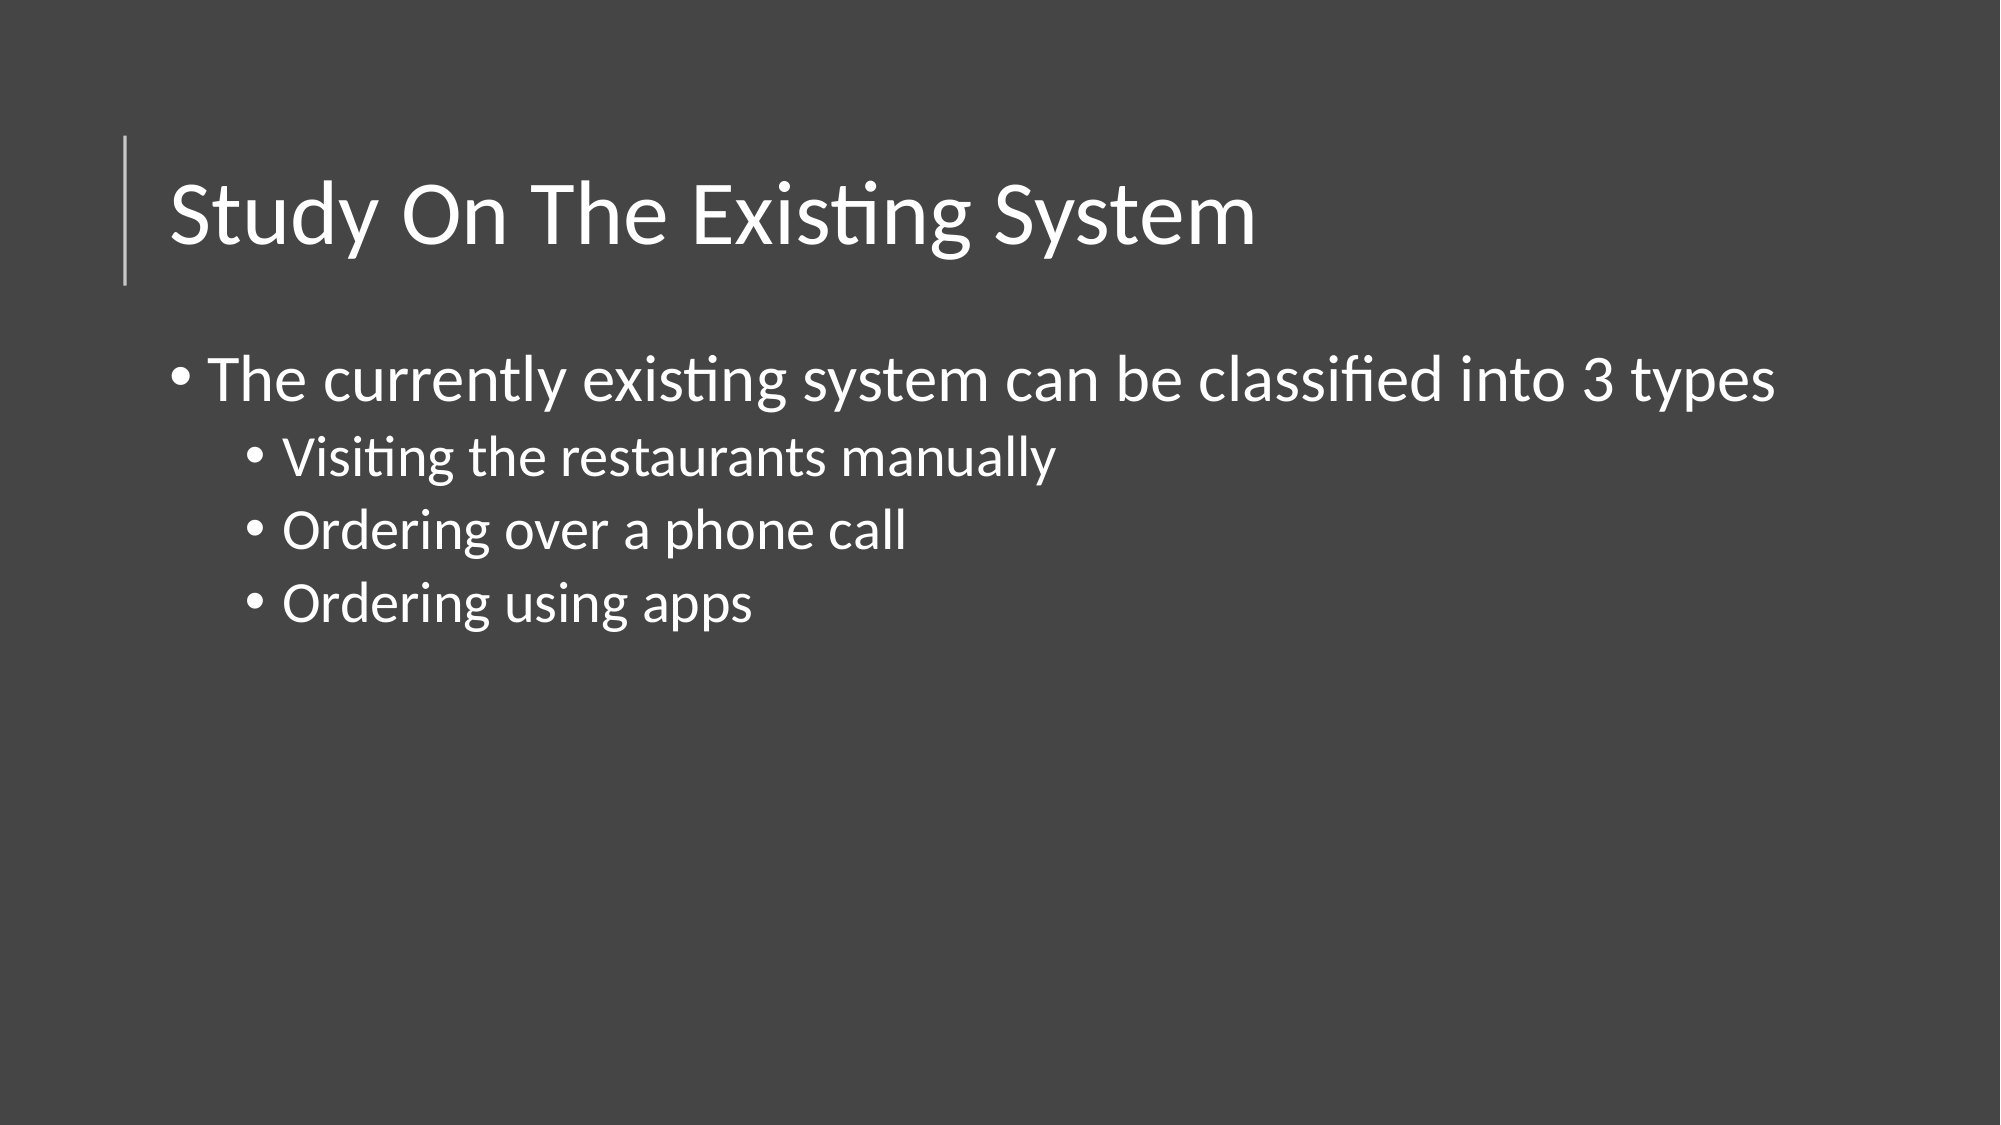

# Study On The Existing System
The currently existing system can be classified into 3 types
Visiting the restaurants manually
Ordering over a phone call
Ordering using apps